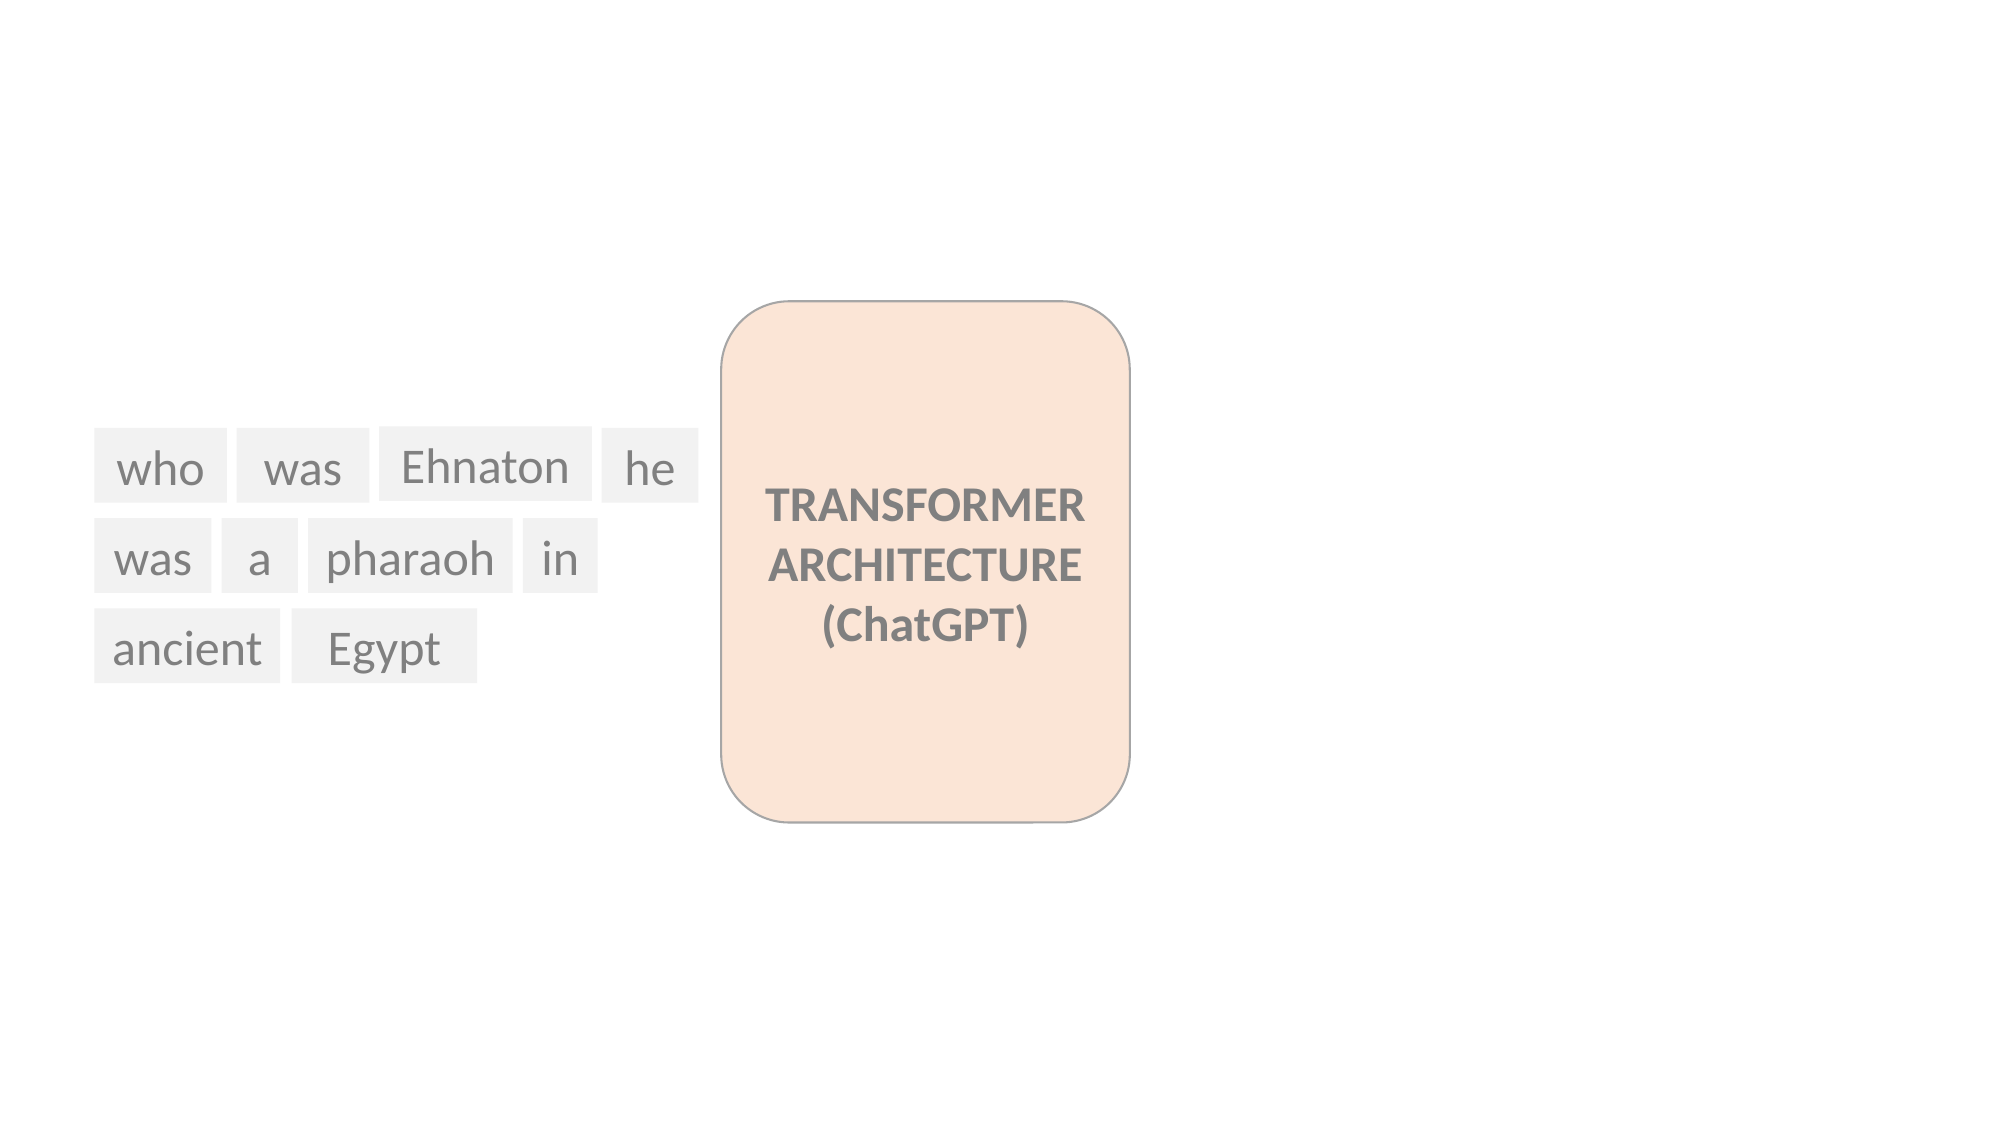

TRANSFORMER ARCHITECTURE
(ChatGPT)
Ehnaton
who
was
he
a
pharaoh
in
was
Egypt
ancient